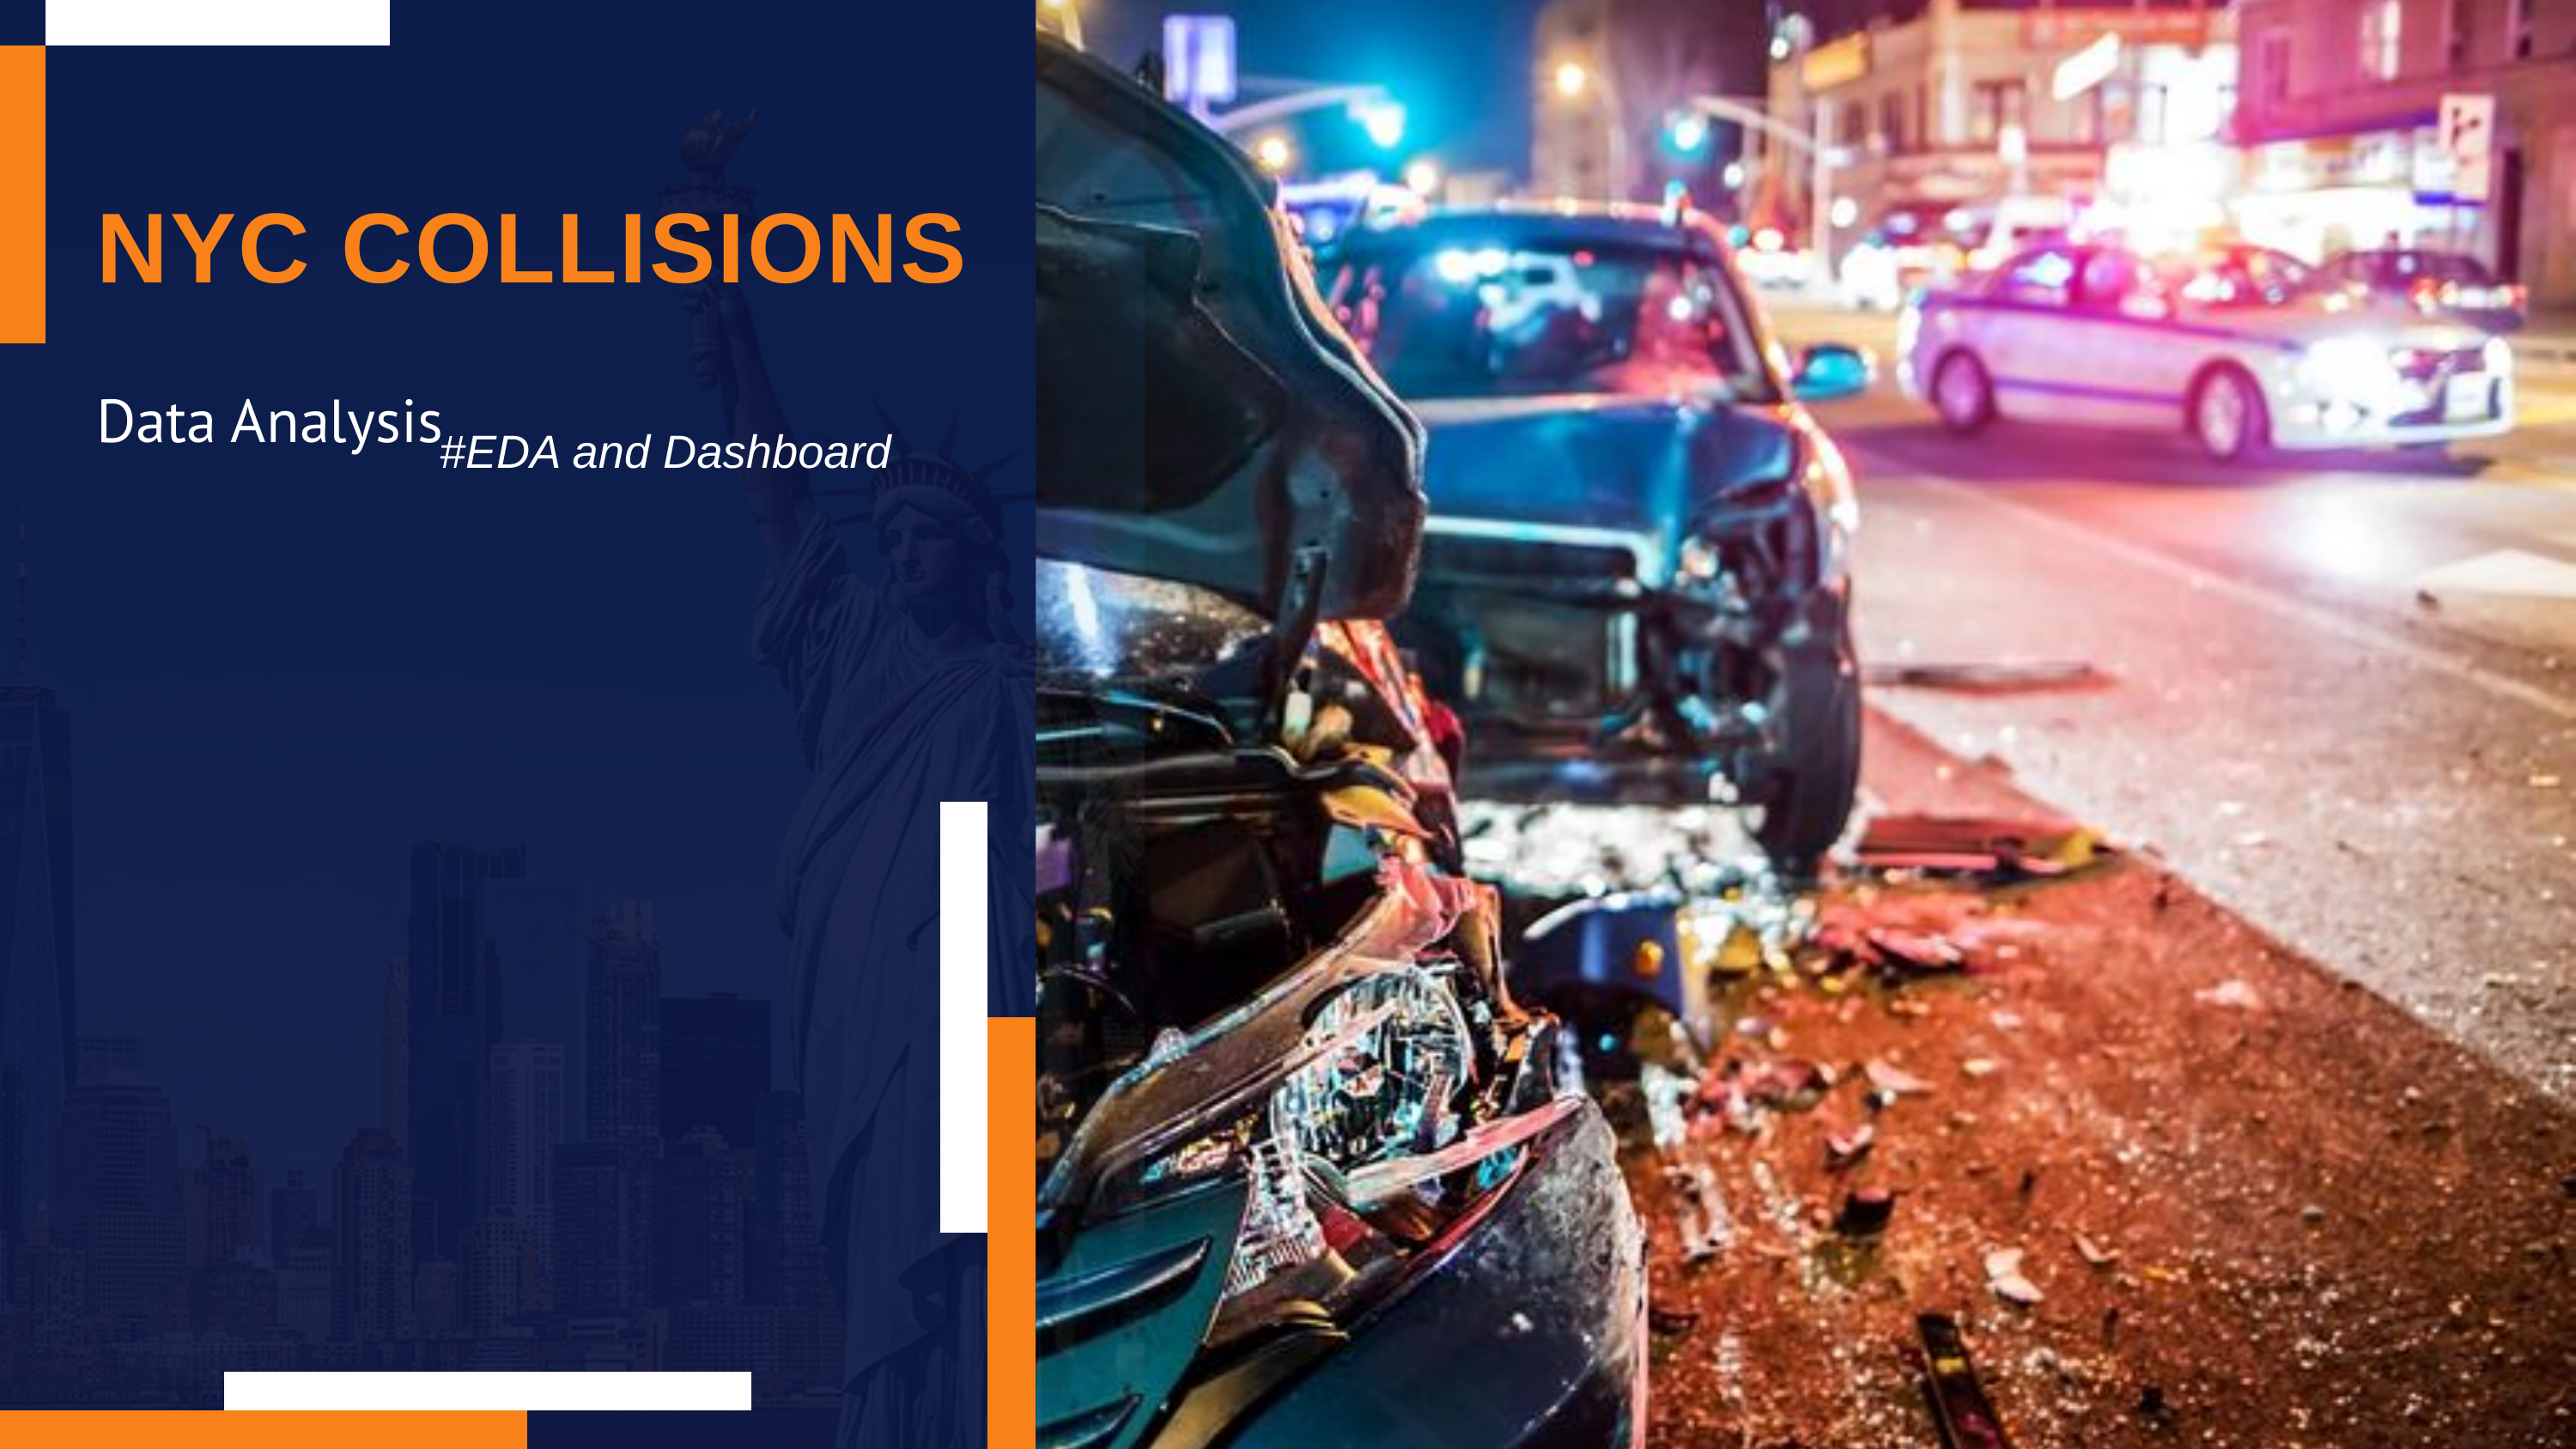

NYC COLLISIONS
Data Analysis
                #EDA and Dashboard